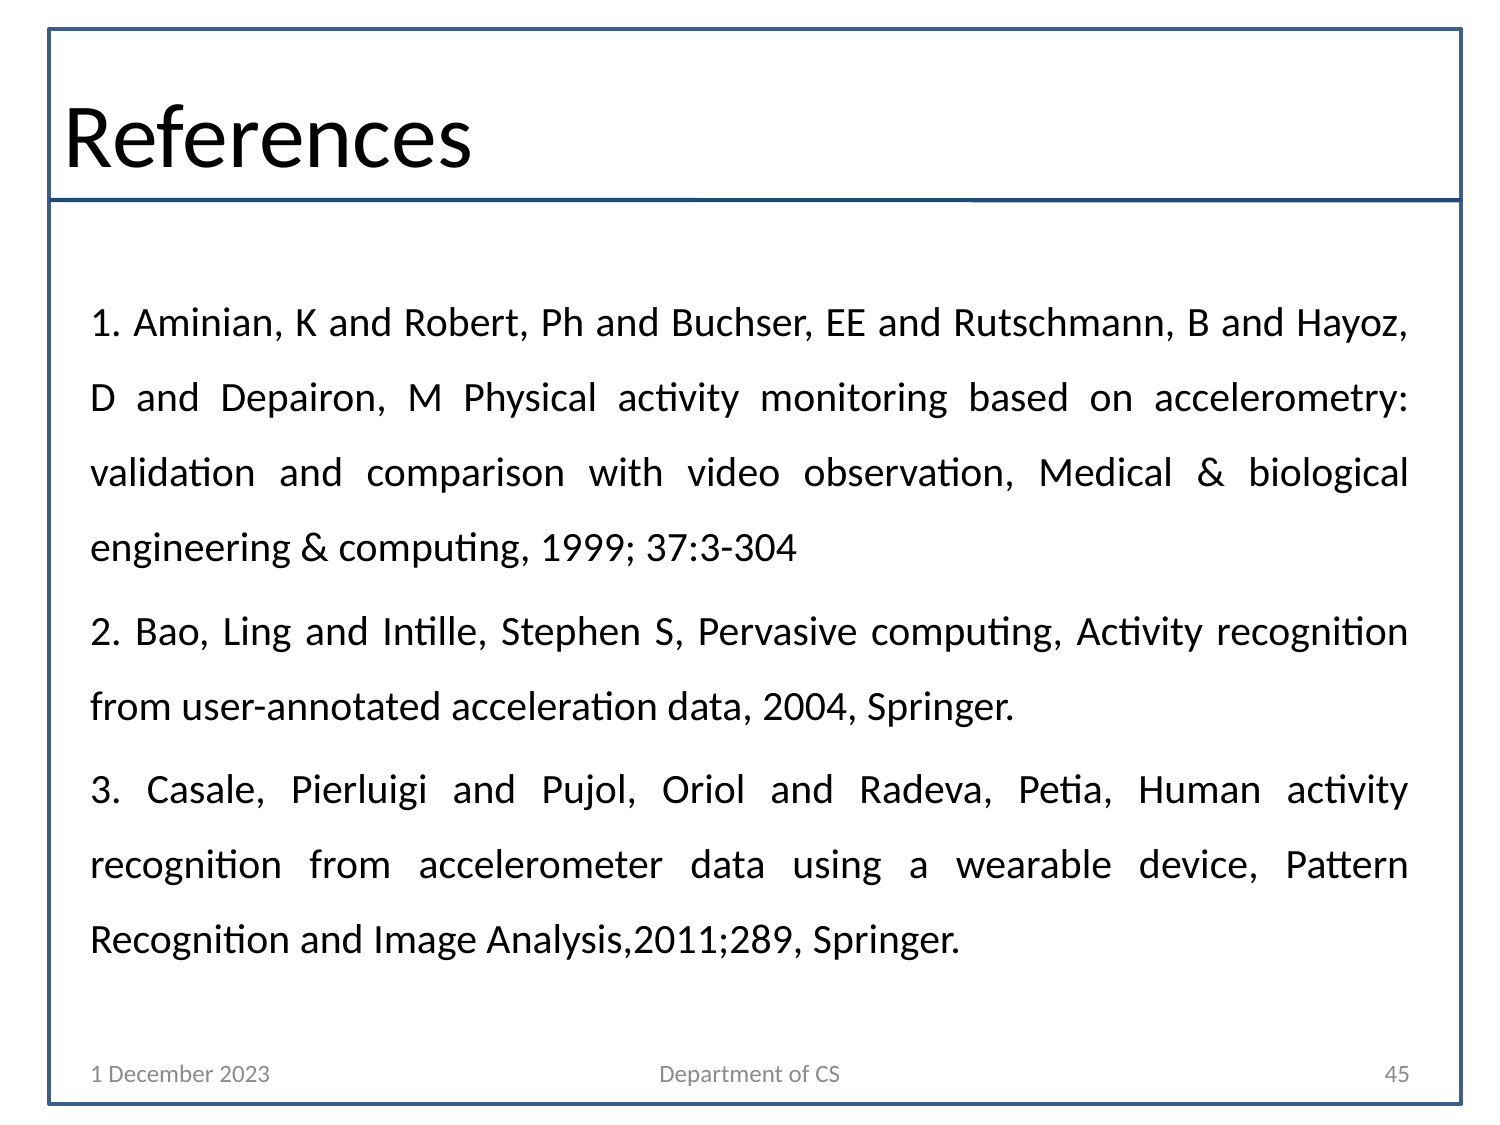

# References
1. Aminian, K and Robert, Ph and Buchser, EE and Rutschmann, B and Hayoz, D and Depairon, M Physical activity monitoring based on accelerometry: validation and comparison with video observation, Medical & biological engineering & computing, 1999; 37:3-304
2. Bao, Ling and Intille, Stephen S, Pervasive computing, Activity recognition from user-annotated acceleration data, 2004, Springer.
3. Casale, Pierluigi and Pujol, Oriol and Radeva, Petia, Human activity recognition from accelerometer data using a wearable device, Pattern Recognition and Image Analysis,2011;289, Springer.

1 December 2023
Department of CS
45